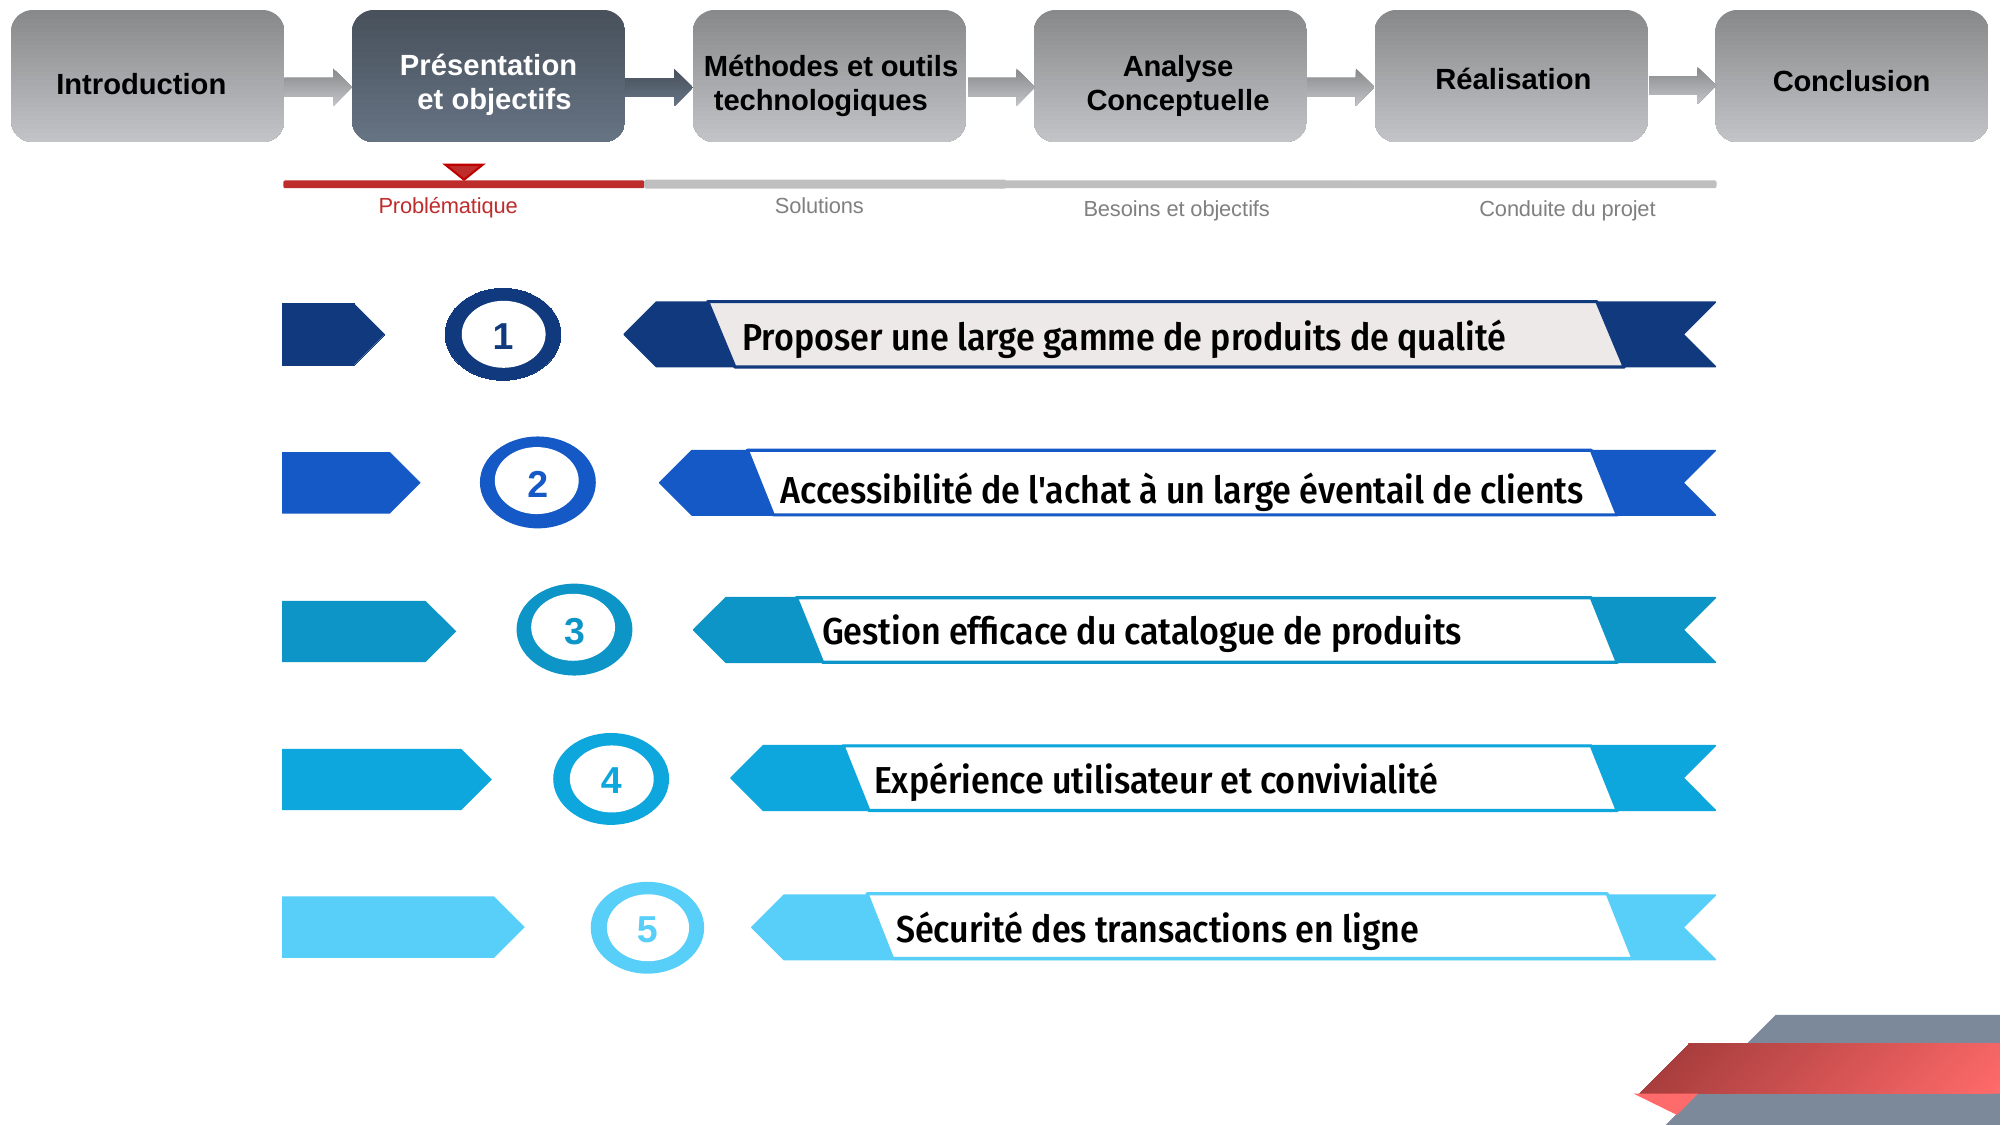

Méthodes et outils technologiques
Analyse  Conceptuelle
Présentation  et objectifs
Introduction
Réalisation
Conclusion

Problématique
Solutions
Besoins et objectifs
Conduite du projet

1
Proposer une large gamme de produits de qualité

2
Accessibilité de l'achat à un large éventail de clients

3

Gestion efficace du catalogue de produits

4
Expérience utilisateur et convivialité

5

Sécurité des transactions en ligne